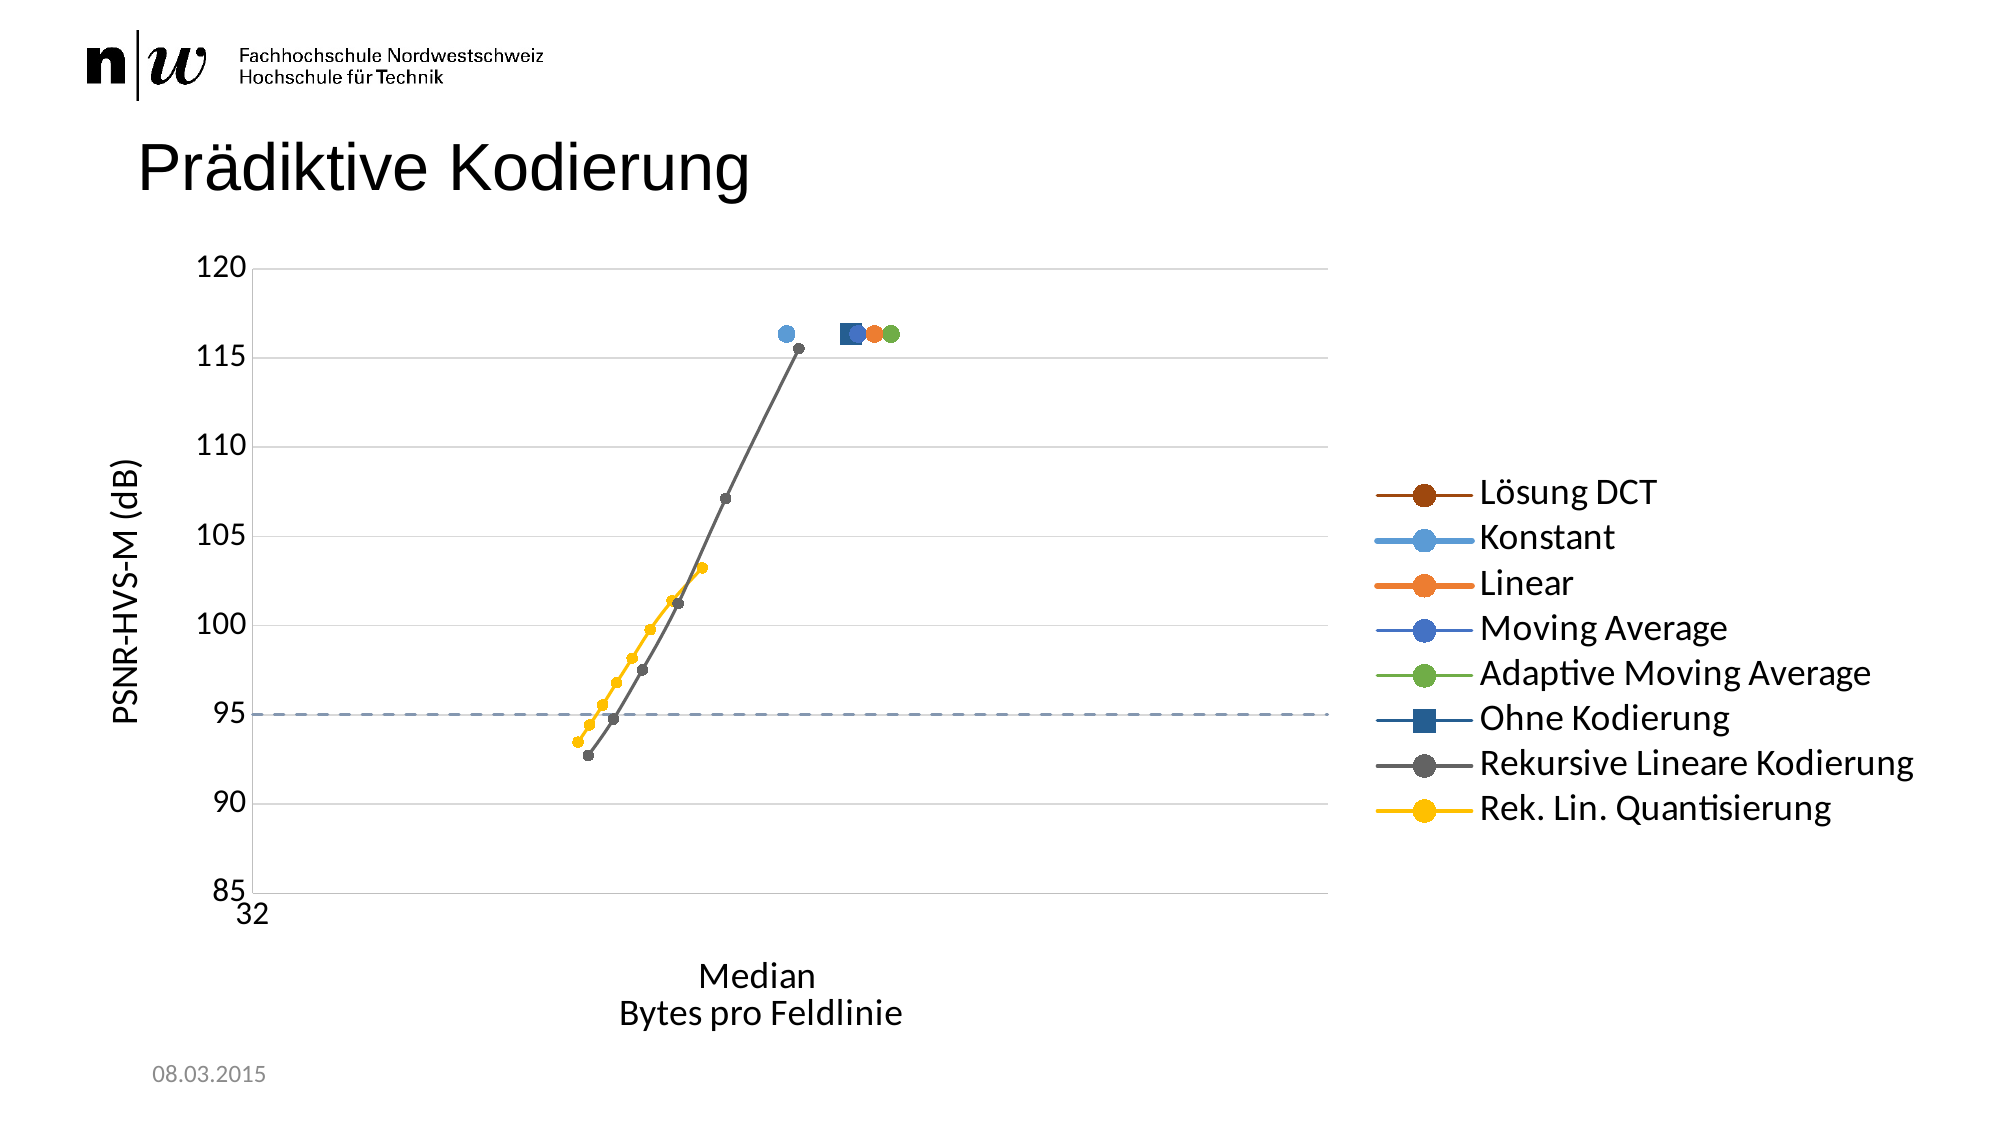

# Prädiktive Kodierung

### Chart

| Category | Lösung DCT | Konstant | Linear | Moving Average | Adaptive Moving Average | Ohne Kodierung | Rekursive Lineare Kodierung | helper line | Rek. Lin. Quantisierung |
|---|---|---|---|---|---|---|---|---|---|
08.03.2015
42